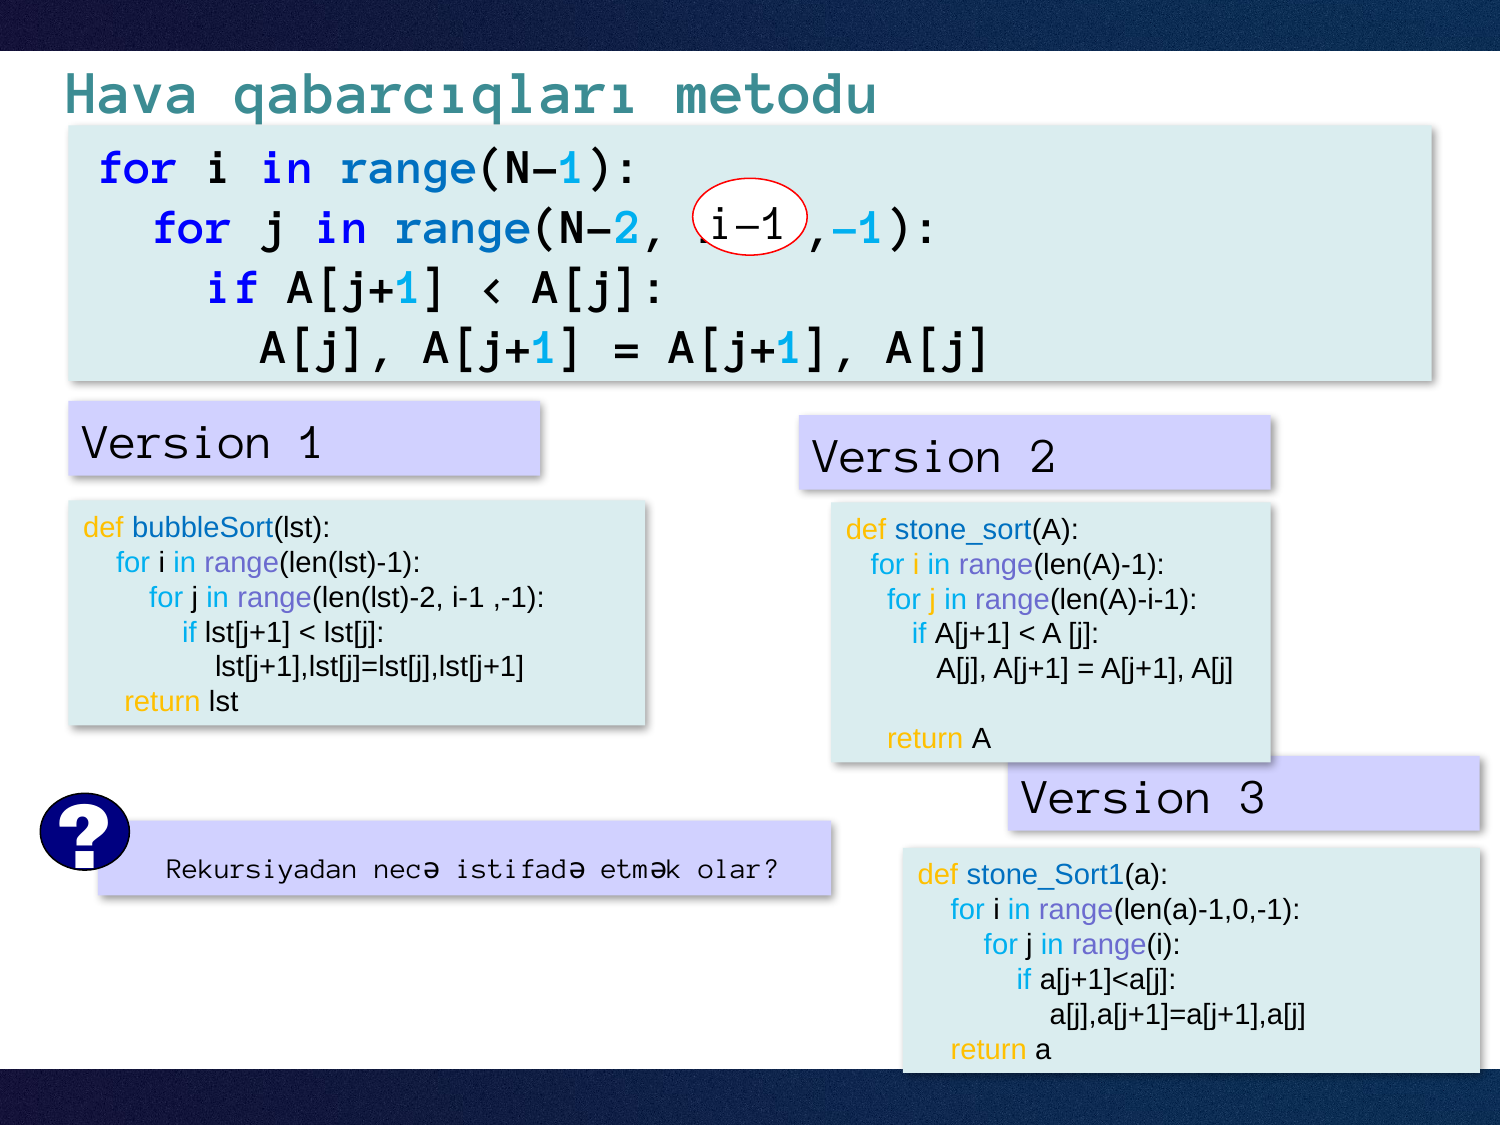

# Hava qabarcıqları metodu
for i in range(N-1):
  for j in range(N-2, i-1 ,-1):
    if A[j+1] < A[j]:
      A[j], A[j+1] = A[j+1], A[j]
i-1
Version 1
Version 2
def bubbleSort(lst):
    for i in range(len(lst)-1):
        for j in range(len(lst)-2, i-1 ,-1):
            if lst[j+1] < lst[j]:
                lst[j+1],lst[j]=lst[j],lst[j+1]
     return lst
def stone_sort(A):
   for i in range(len(A)-1):
     for j in range(len(A)-i-1):
        if A[j+1] < A [j]:
           A[j], A[j+1] = A[j+1], A[j]
     return A
Version 3
?
  Rekursiyadan necə istifadə etmək olar?
def stone_Sort1(a):
    for i in range(len(a)-1,0,-1):
        for j in range(i):
            if a[j+1]<a[j]:
                a[j],a[j+1]=a[j+1],a[j]
    return a